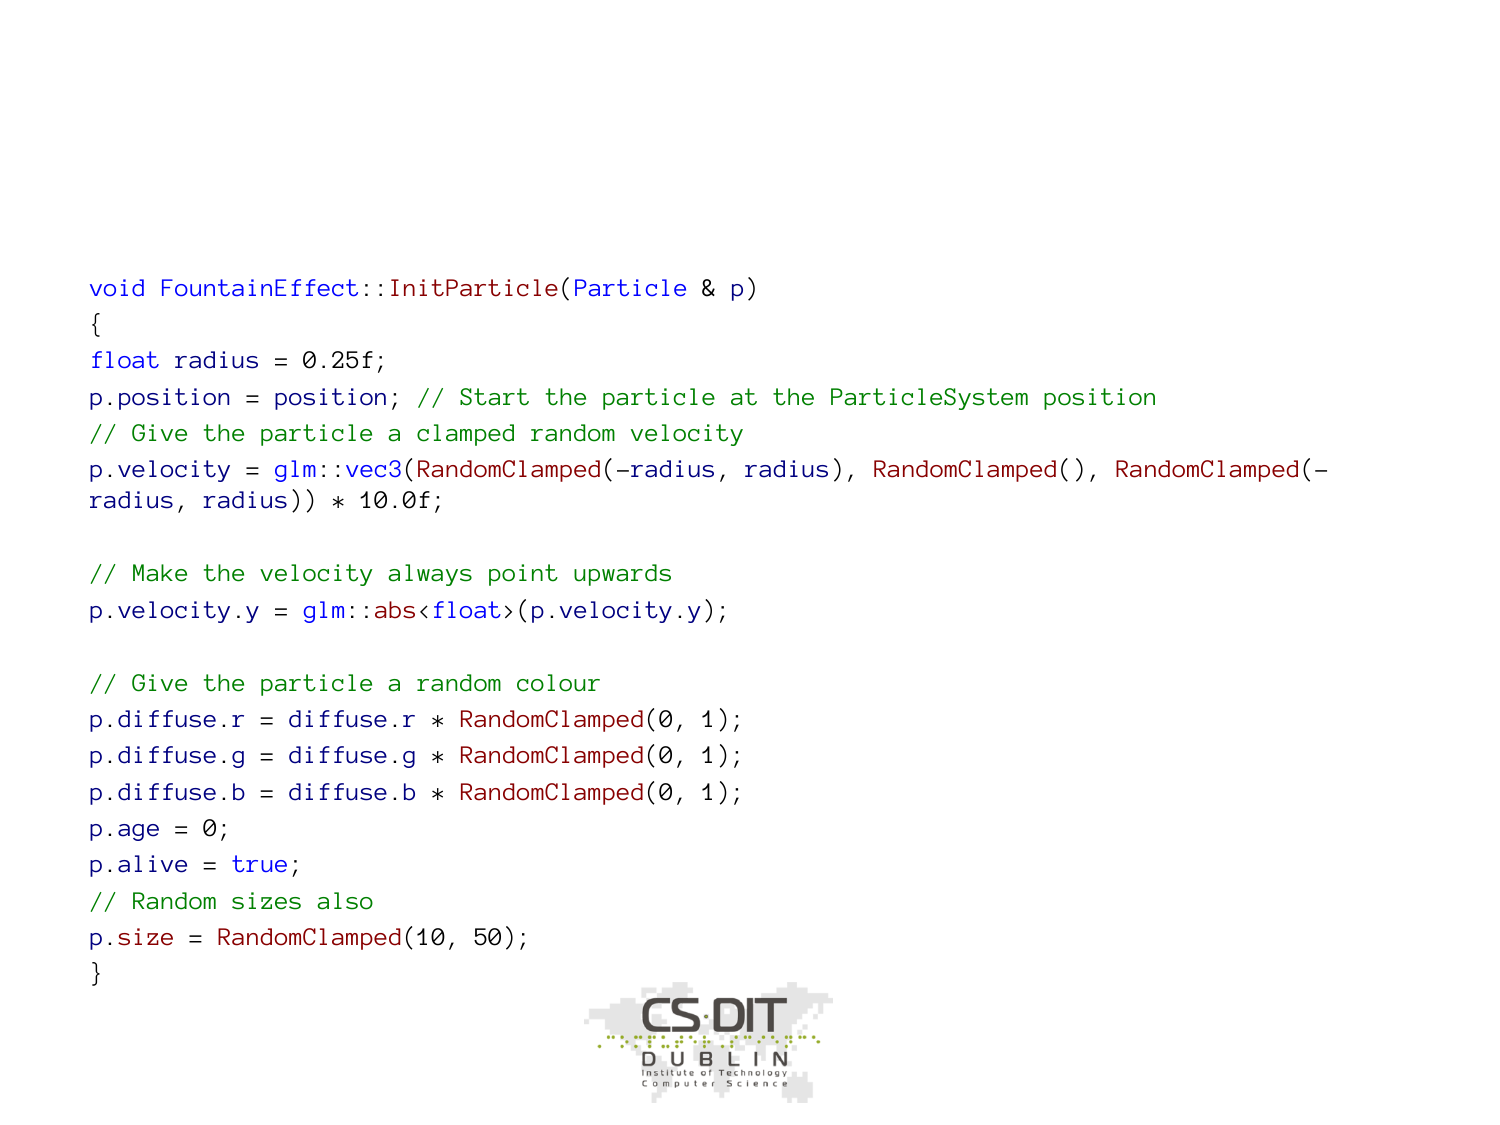

#
void FountainEffect::InitParticle(Particle & p)
{
float radius = 0.25f;
p.position = position; // Start the particle at the ParticleSystem position
// Give the particle a clamped random velocity
p.velocity = glm::vec3(RandomClamped(-radius, radius), RandomClamped(), RandomClamped(-radius, radius)) * 10.0f;

// Make the velocity always point upwards
p.velocity.y = glm::abs<float>(p.velocity.y);

// Give the particle a random colour
p.diffuse.r = diffuse.r * RandomClamped(0, 1);
p.diffuse.g = diffuse.g * RandomClamped(0, 1);
p.diffuse.b = diffuse.b * RandomClamped(0, 1);
p.age = 0;
p.alive = true;
// Random sizes also
p.size = RandomClamped(10, 50);
}